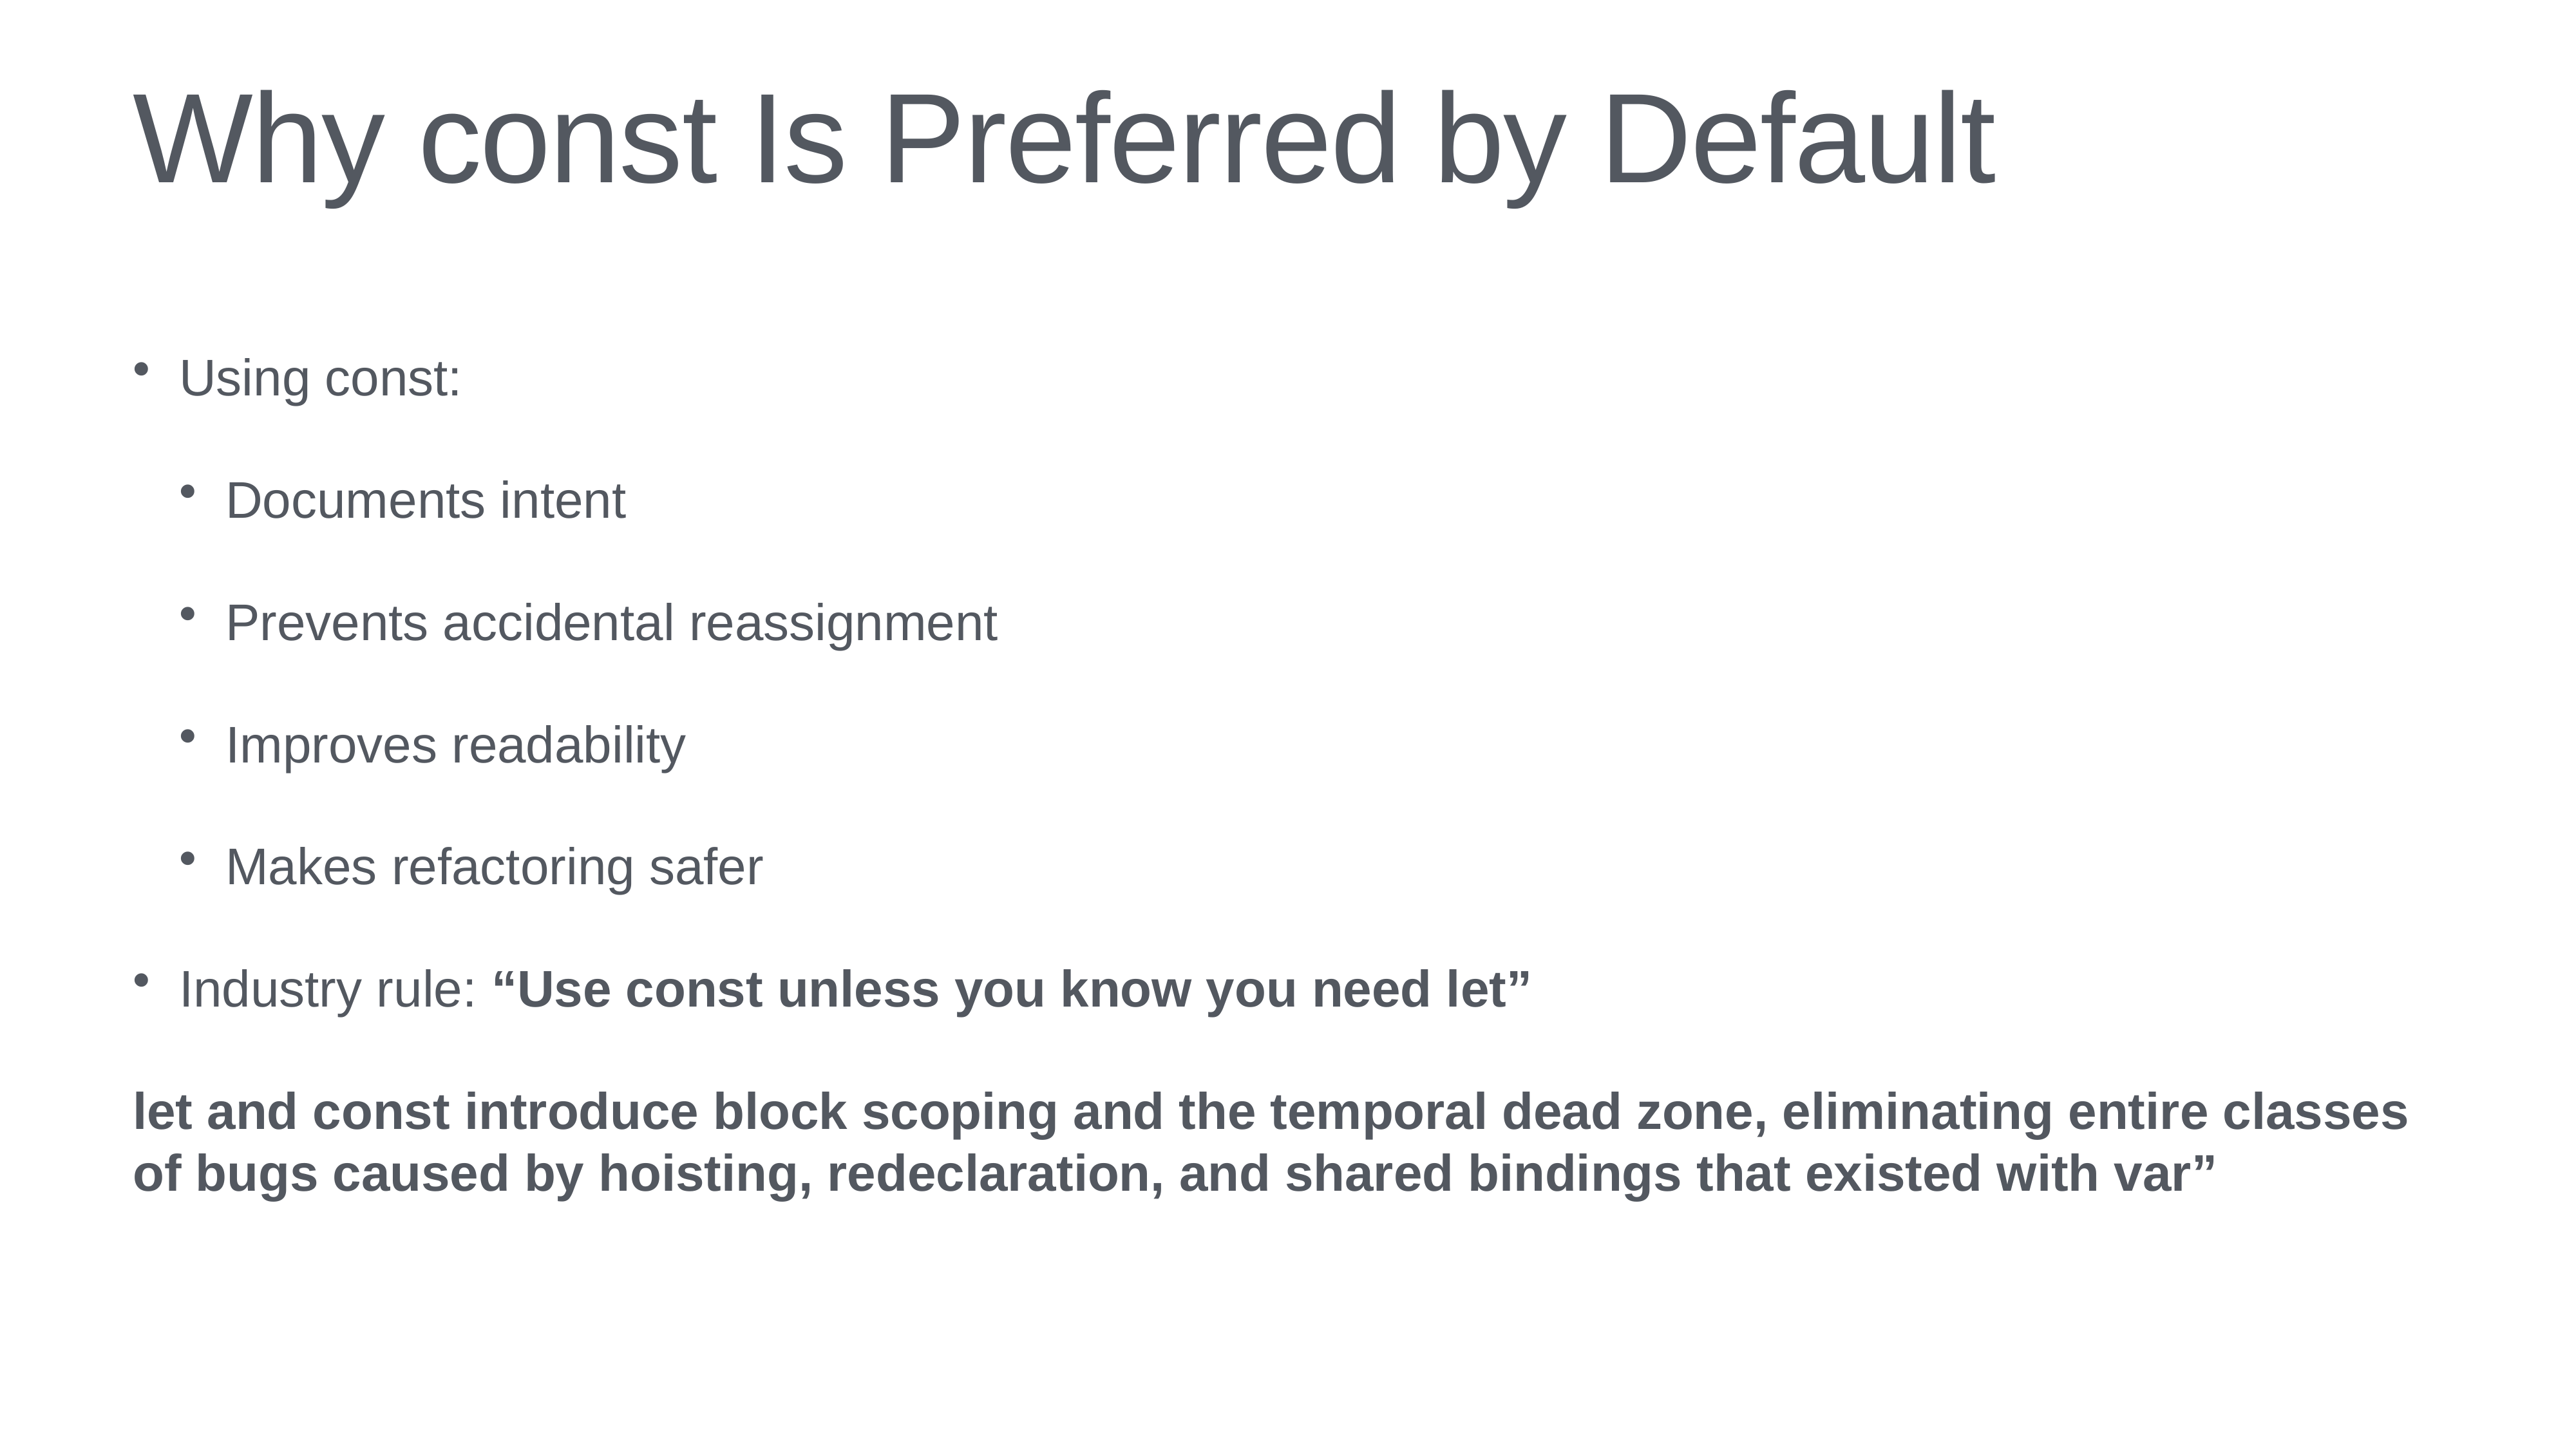

# Why const Is Preferred by Default
Using const:
Documents intent
Prevents accidental reassignment
Improves readability
Makes refactoring safer
Industry rule: “Use const unless you know you need let”
let and const introduce block scoping and the temporal dead zone, eliminating entire classes of bugs caused by hoisting, redeclaration, and shared bindings that existed with var”